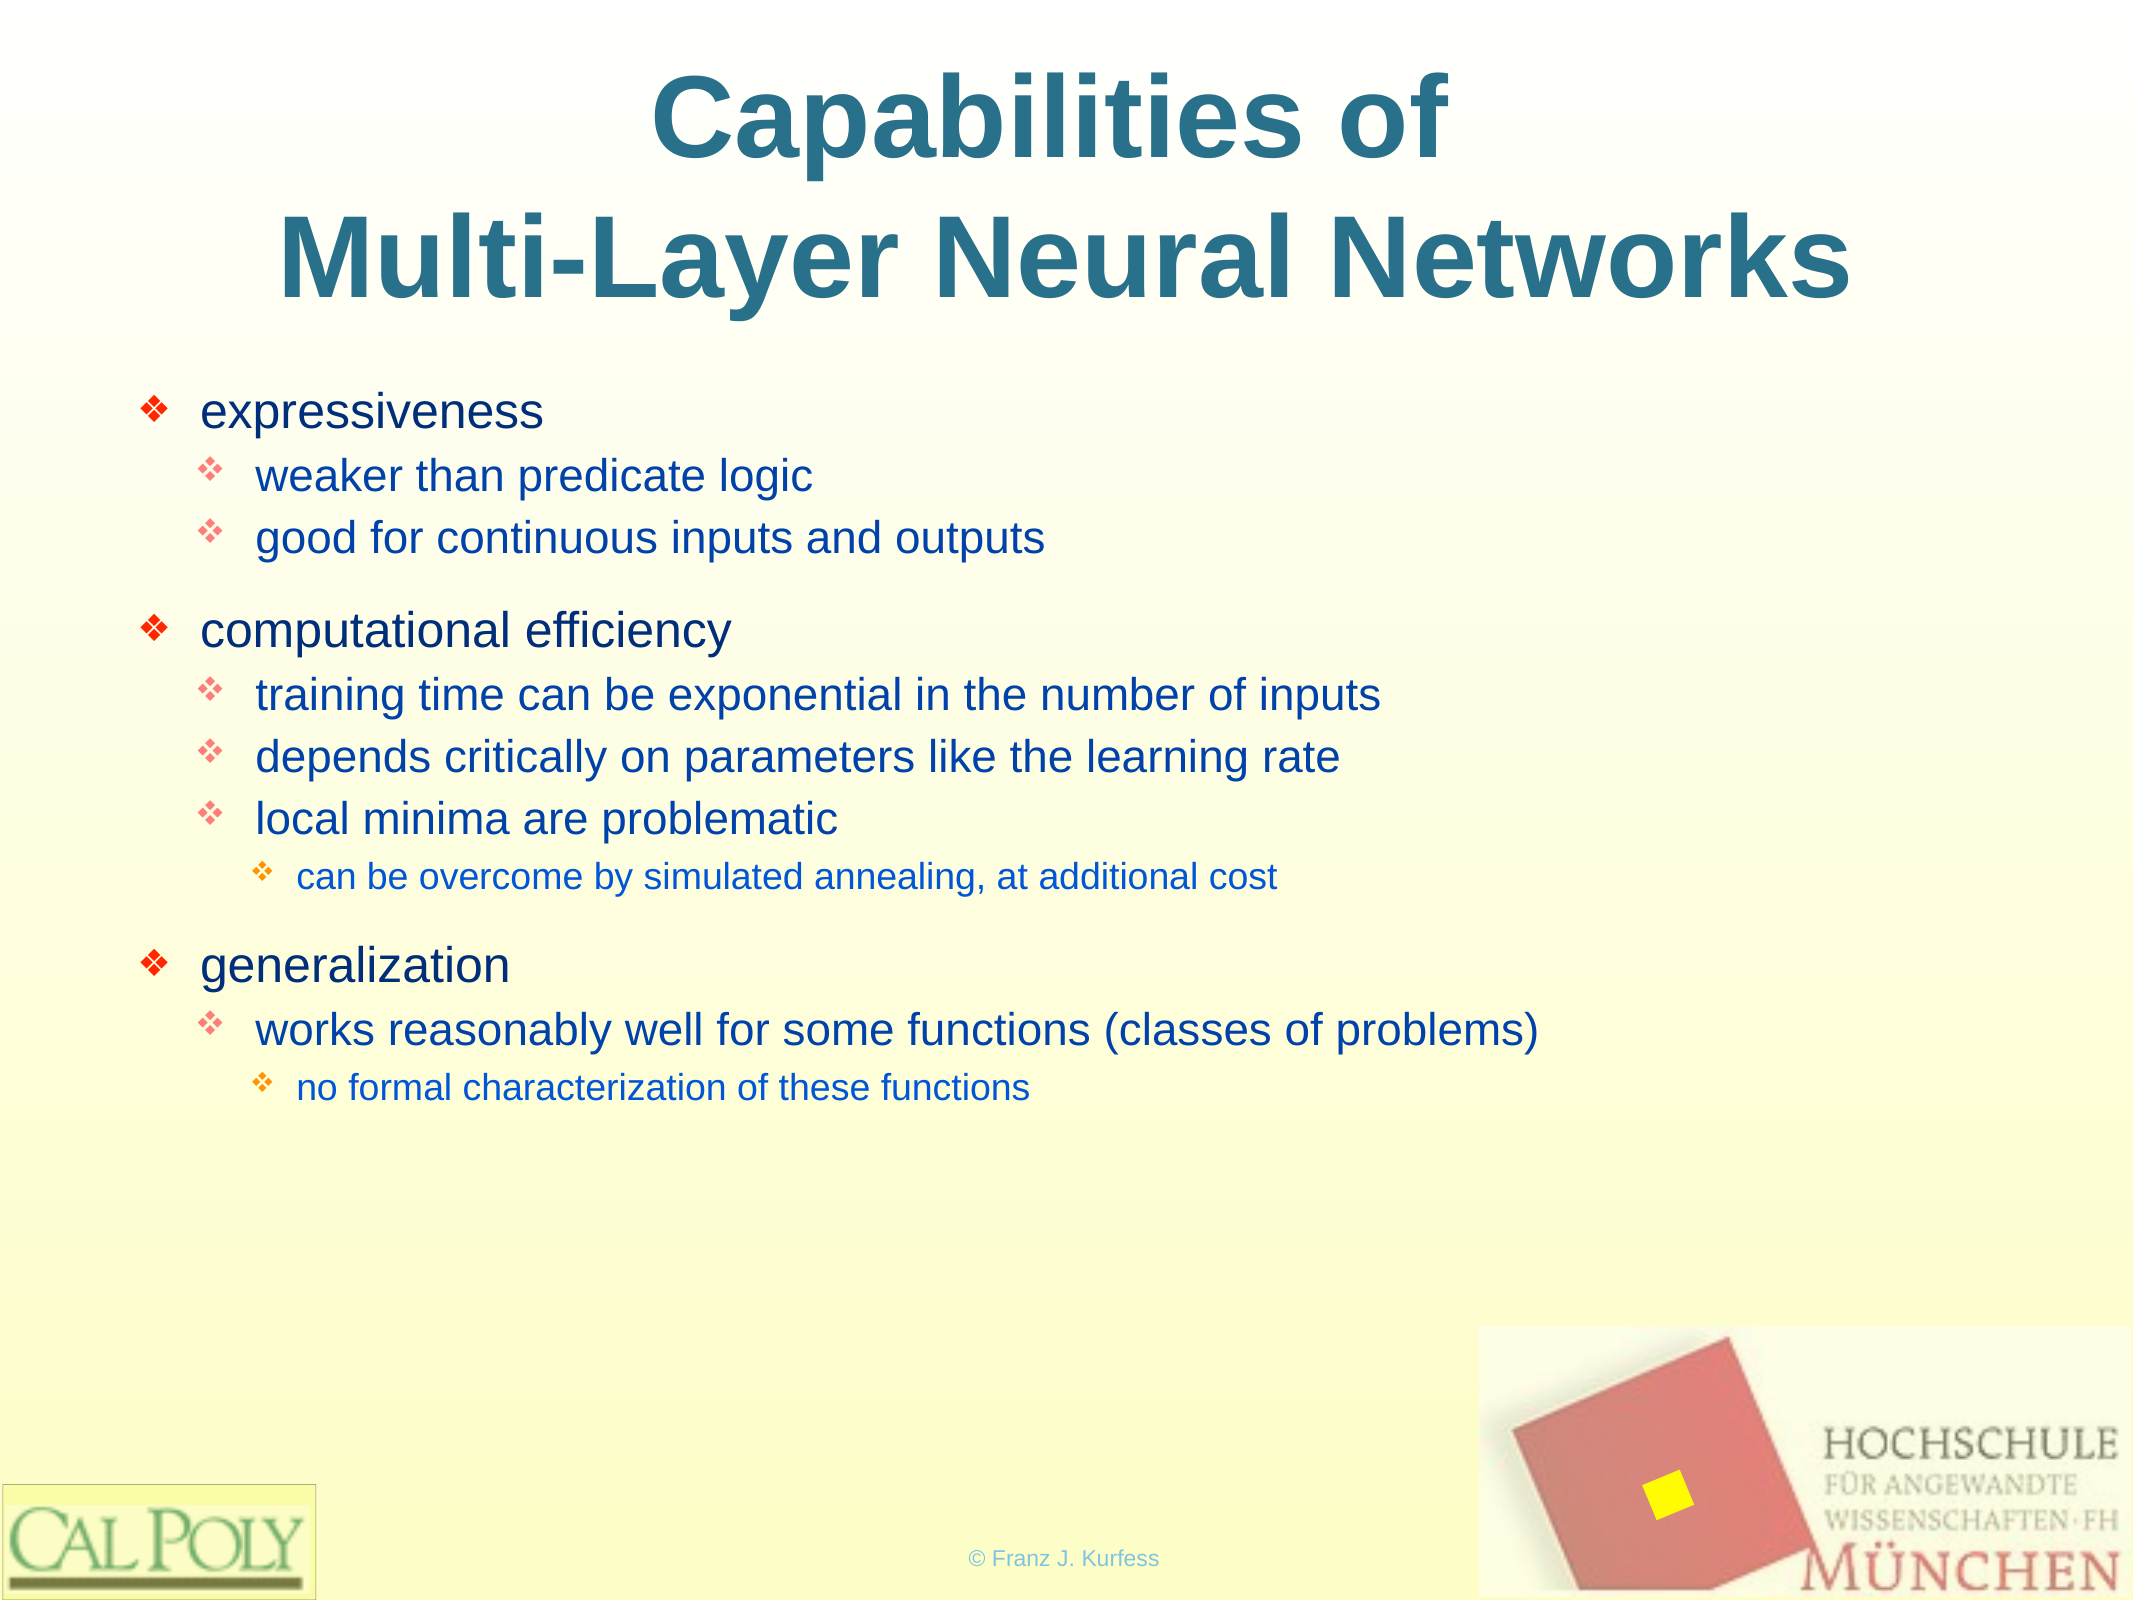

# Capabilities of
Multi-Layer Neural Networks
expressiveness
weaker than predicate logic
good for continuous inputs and outputs
computational efficiency
training time can be exponential in the number of inputs
depends critically on parameters like the learning rate
local minima are problematic
can be overcome by simulated annealing, at additional cost
generalization
works reasonably well for some functions (classes of problems)
no formal characterization of these functions
91